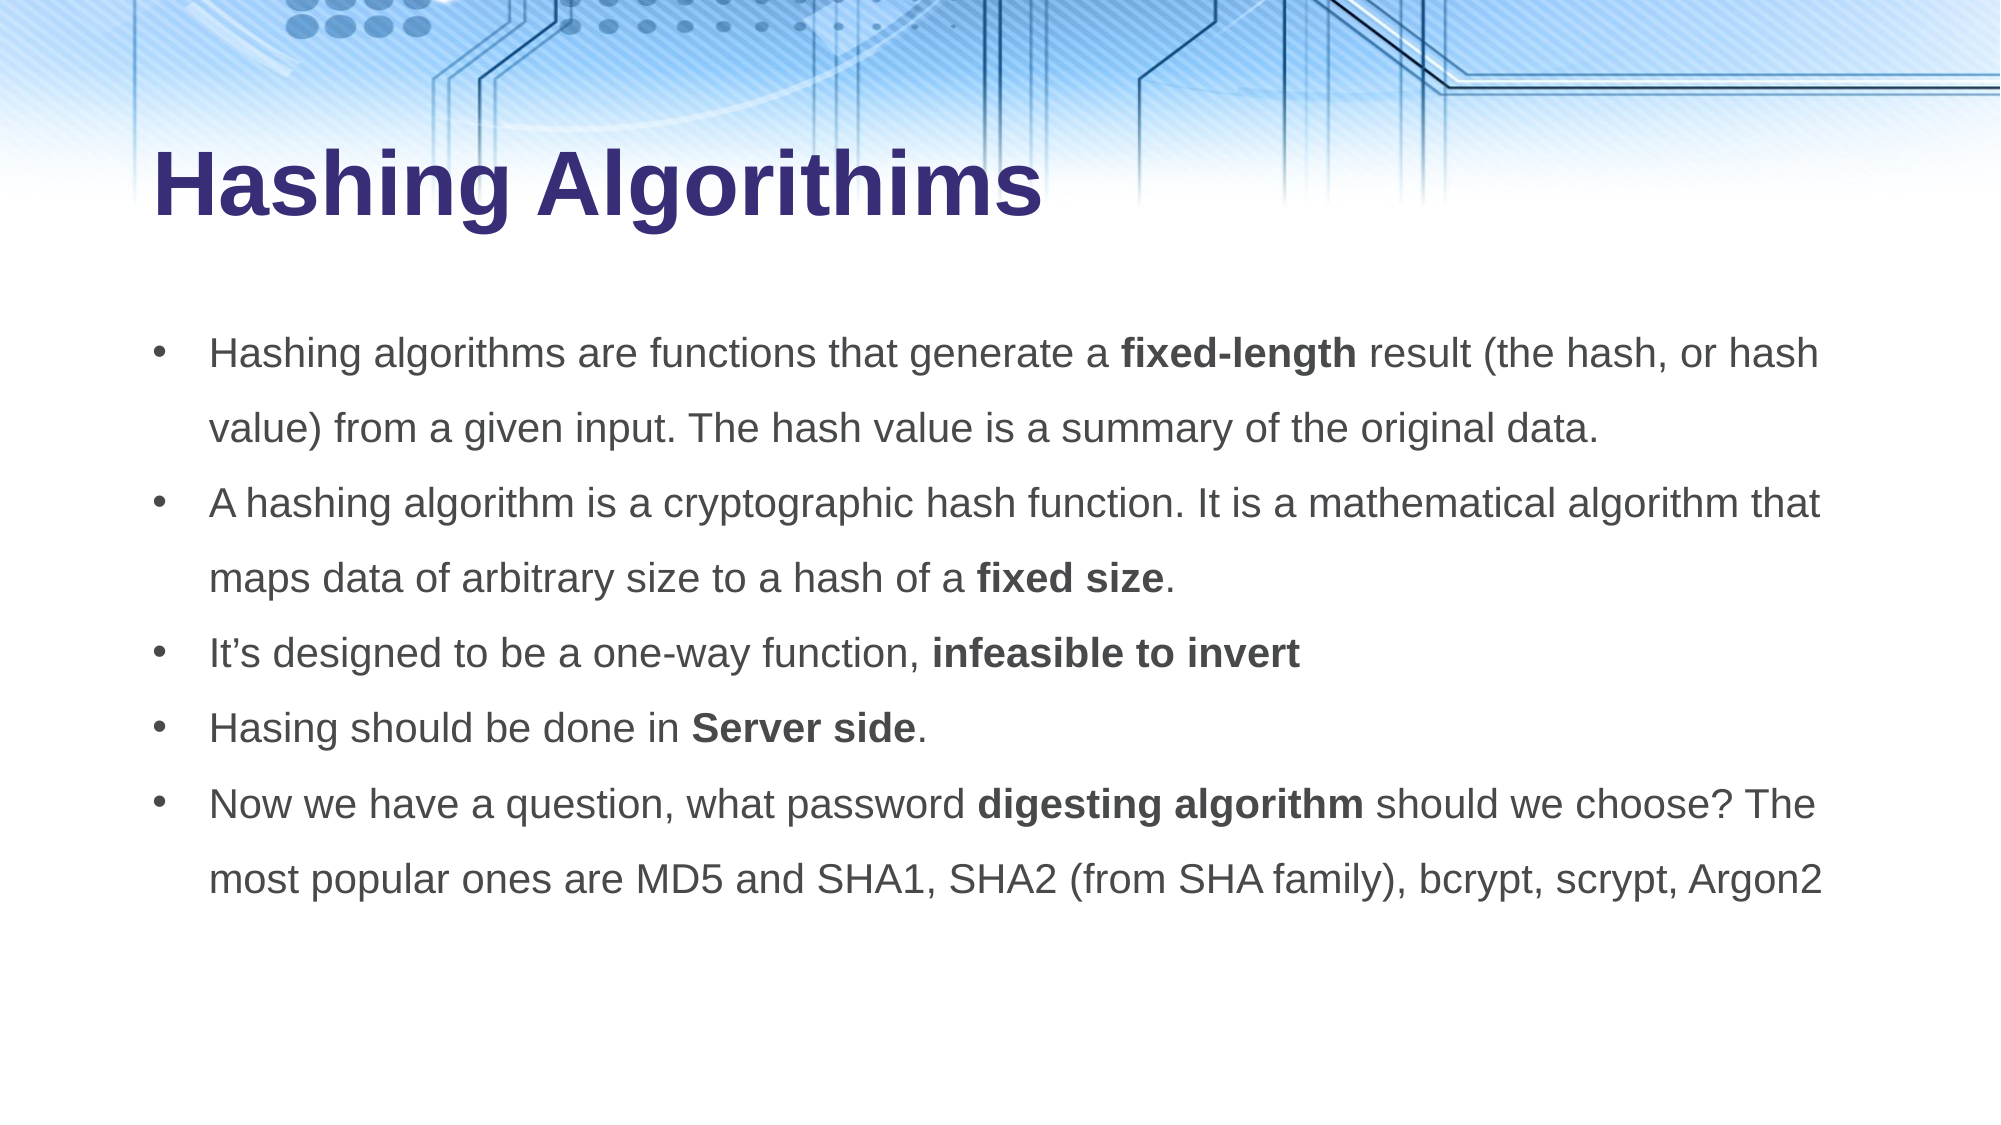

# Hashing Algorithims
Hashing algorithms are functions that generate a fixed-length result (the hash, or hash value) from a given input. The hash value is a summary of the original data.
A hashing algorithm is a cryptographic hash function. It is a mathematical algorithm that maps data of arbitrary size to a hash of a fixed size.
It’s designed to be a one-way function, infeasible to invert
Hasing should be done in Server side.
Now we have a question, what password digesting algorithm should we choose? The most popular ones are MD5 and SHA1, SHA2 (from SHA family), bcrypt, scrypt, Argon2